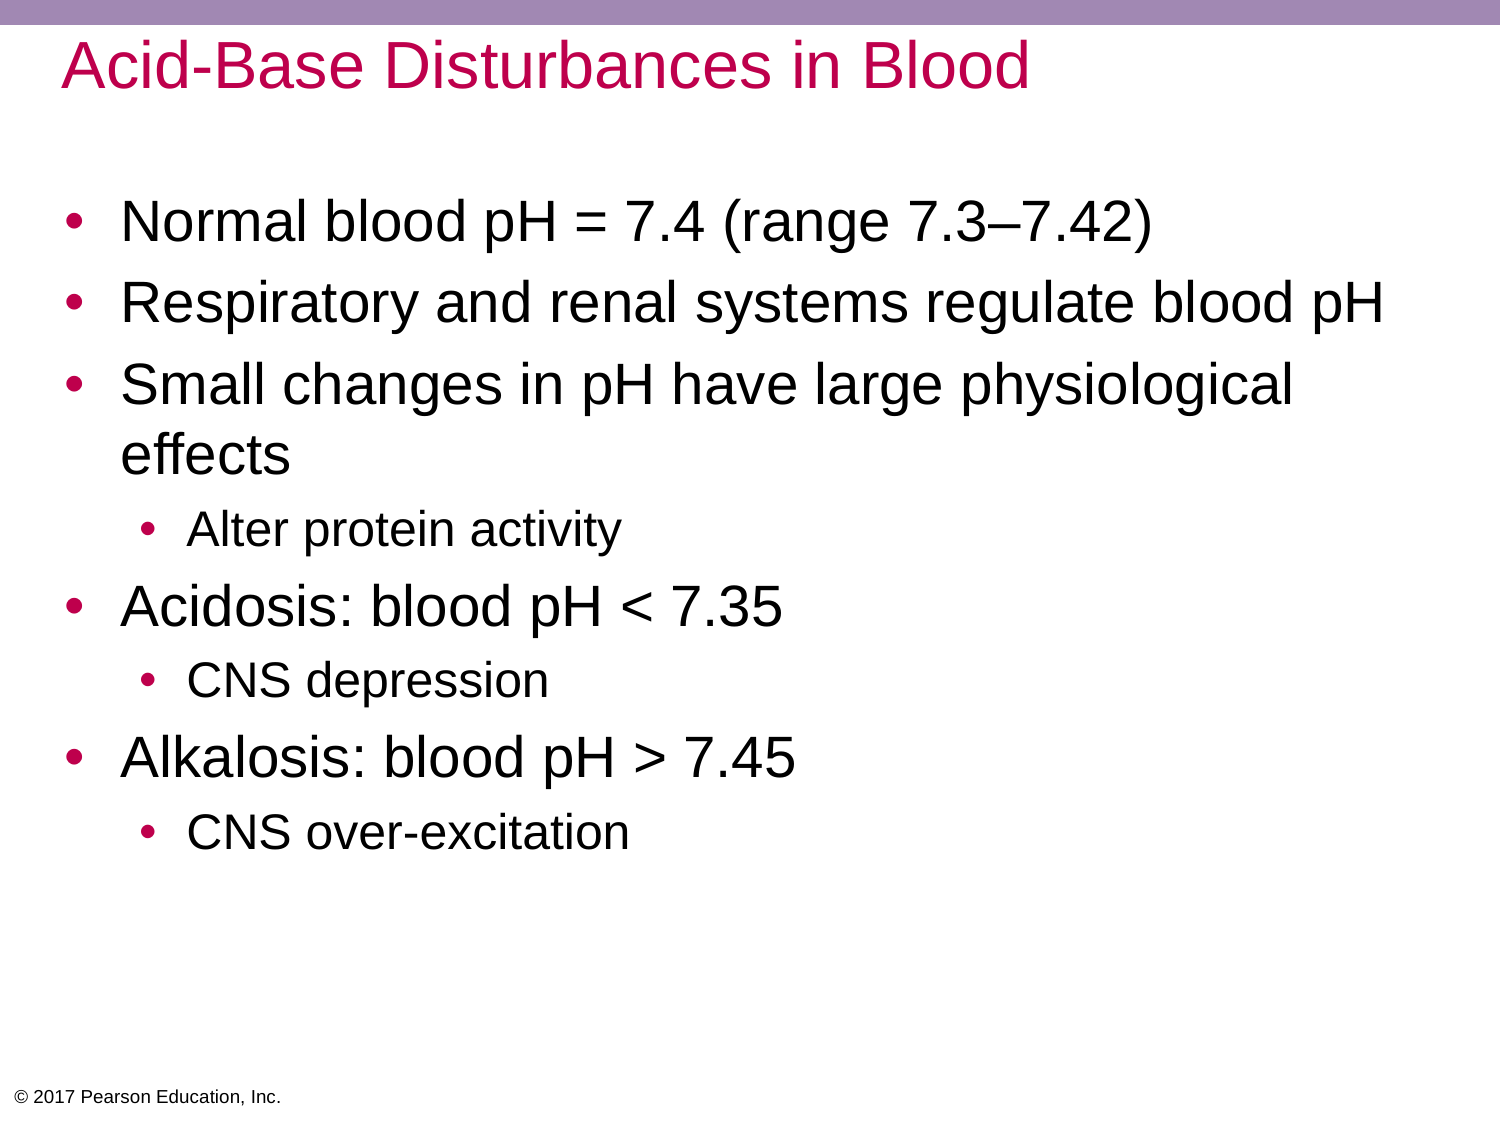

# Acid-Base Disturbances in Blood
Normal blood pH = 7.4 (range 7.3–7.42)
Respiratory and renal systems regulate blood pH
Small changes in pH have large physiological effects
Alter protein activity
Acidosis: blood pH < 7.35
CNS depression
Alkalosis: blood pH > 7.45
CNS over-excitation